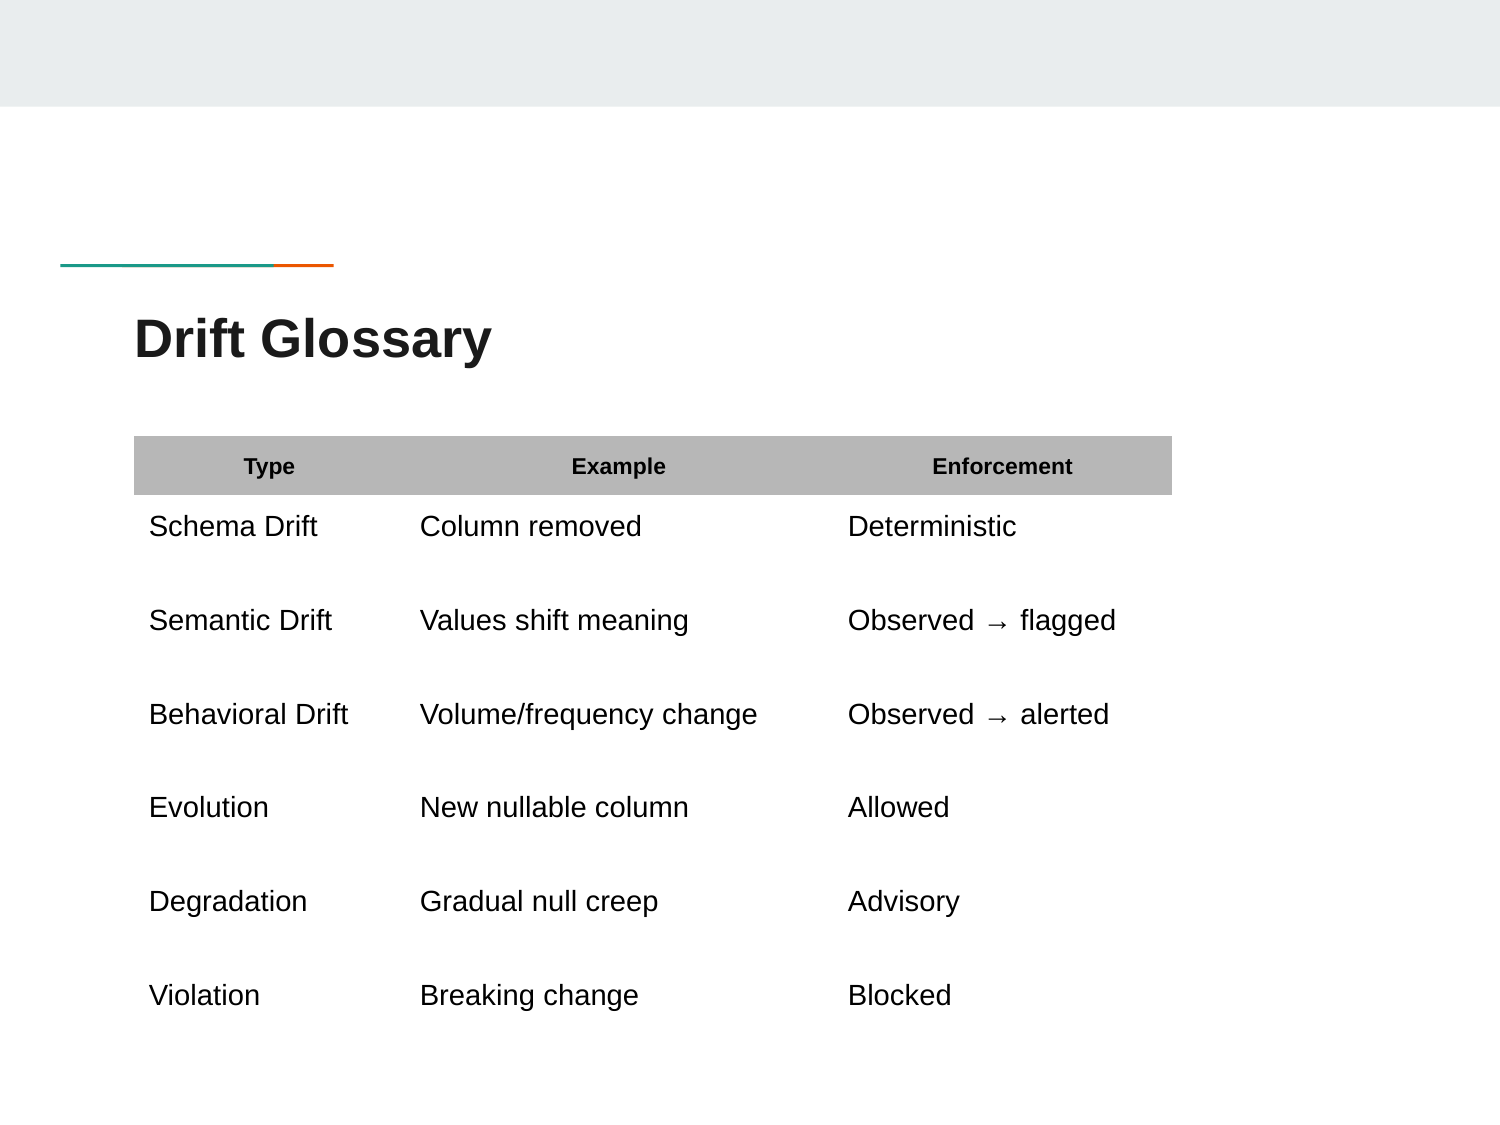

# Drift Glossary
| Type | Example | Enforcement |
| --- | --- | --- |
| Schema Drift | Column removed | Deterministic |
| Semantic Drift | Values shift meaning | Observed → flagged |
| Behavioral Drift | Volume/frequency change | Observed → alerted |
| Evolution | New nullable column | Allowed |
| Degradation | Gradual null creep | Advisory |
| Violation | Breaking change | Blocked |